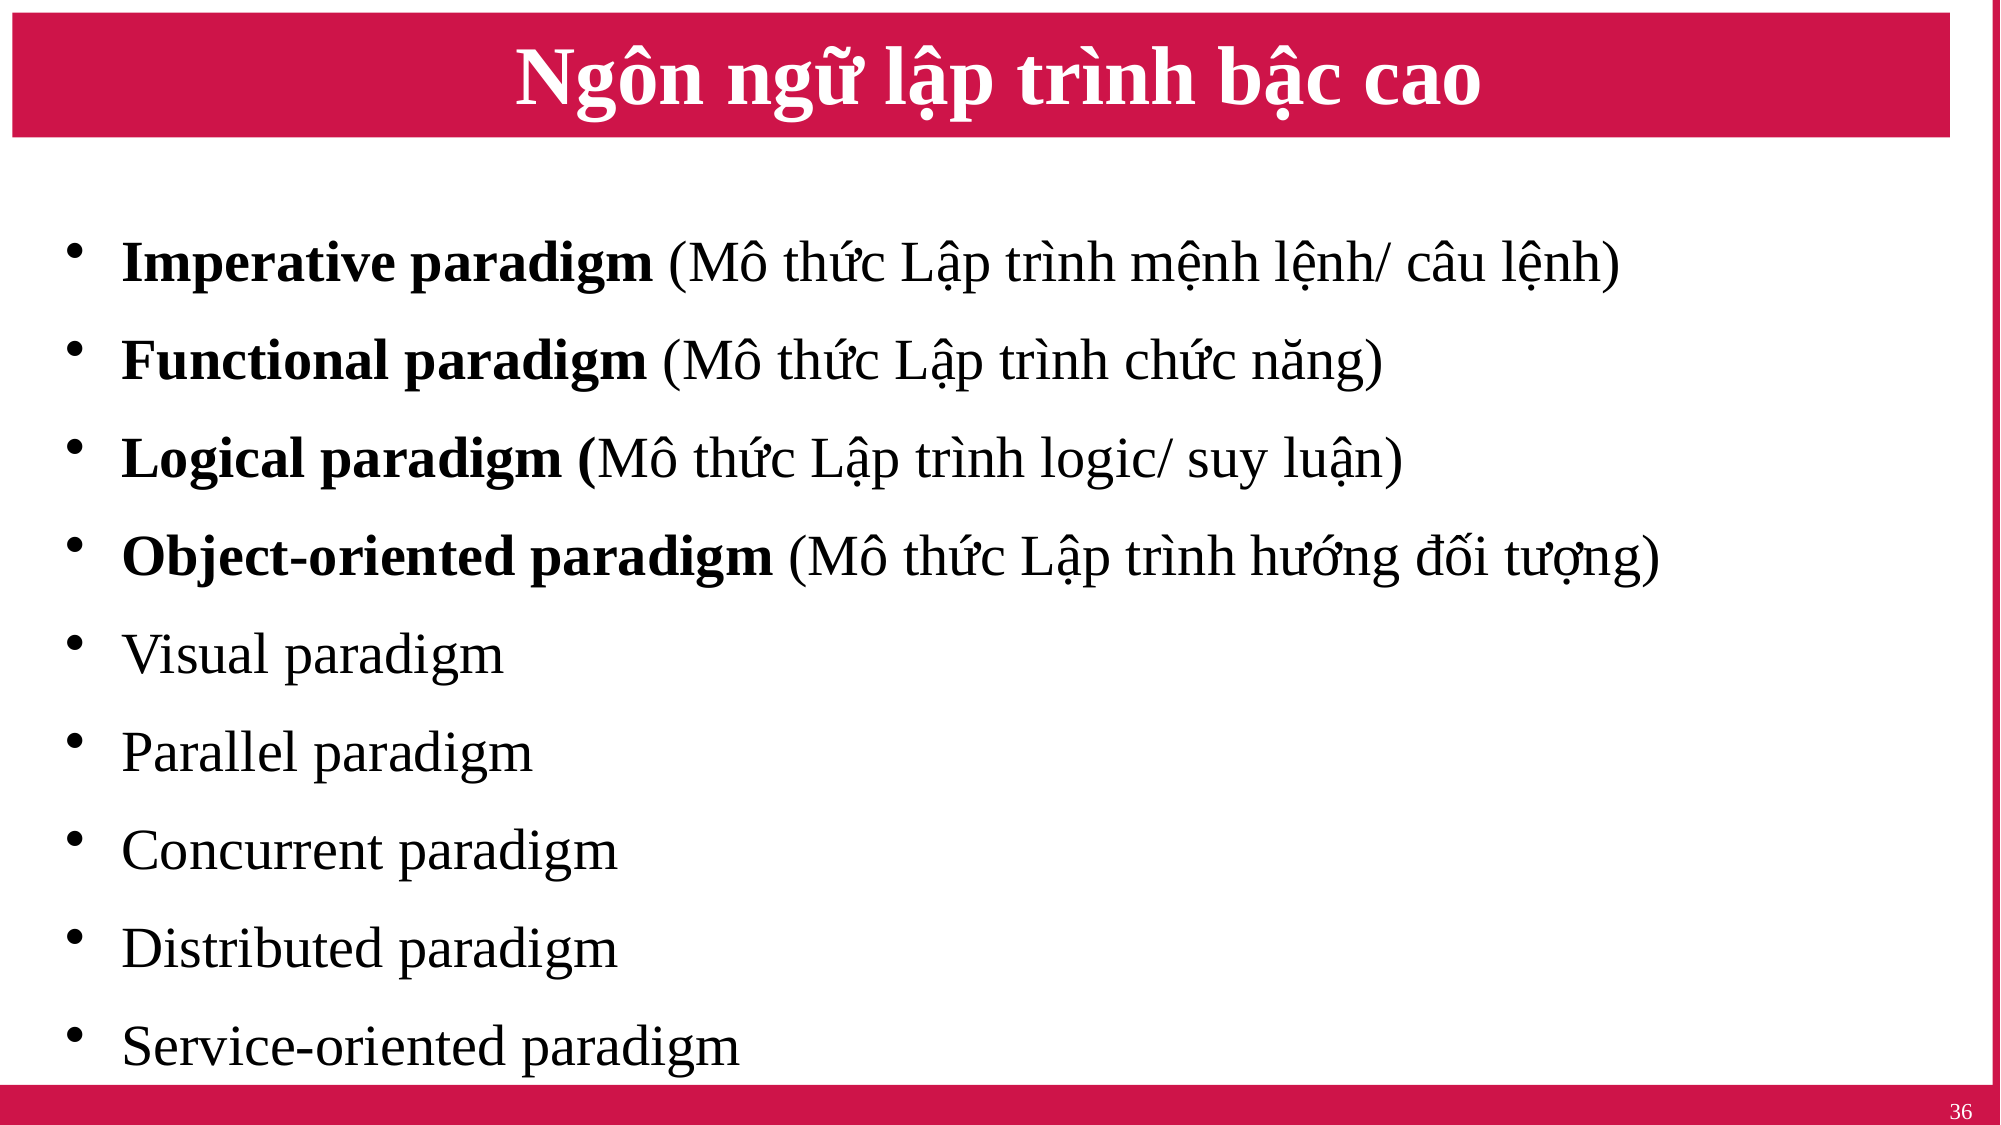

# Ngôn ngữ lập trình bậc cao
Imperative paradigm (Mô thức Lập trình mệnh lệnh/ câu lệnh)
Functional paradigm (Mô thức Lập trình chức năng)
Logical paradigm (Mô thức Lập trình logic/ suy luận)
Object-oriented paradigm (Mô thức Lập trình hướng đối tượng)
Visual paradigm
Parallel paradigm
Concurrent paradigm
Distributed paradigm
Service-oriented paradigm
36